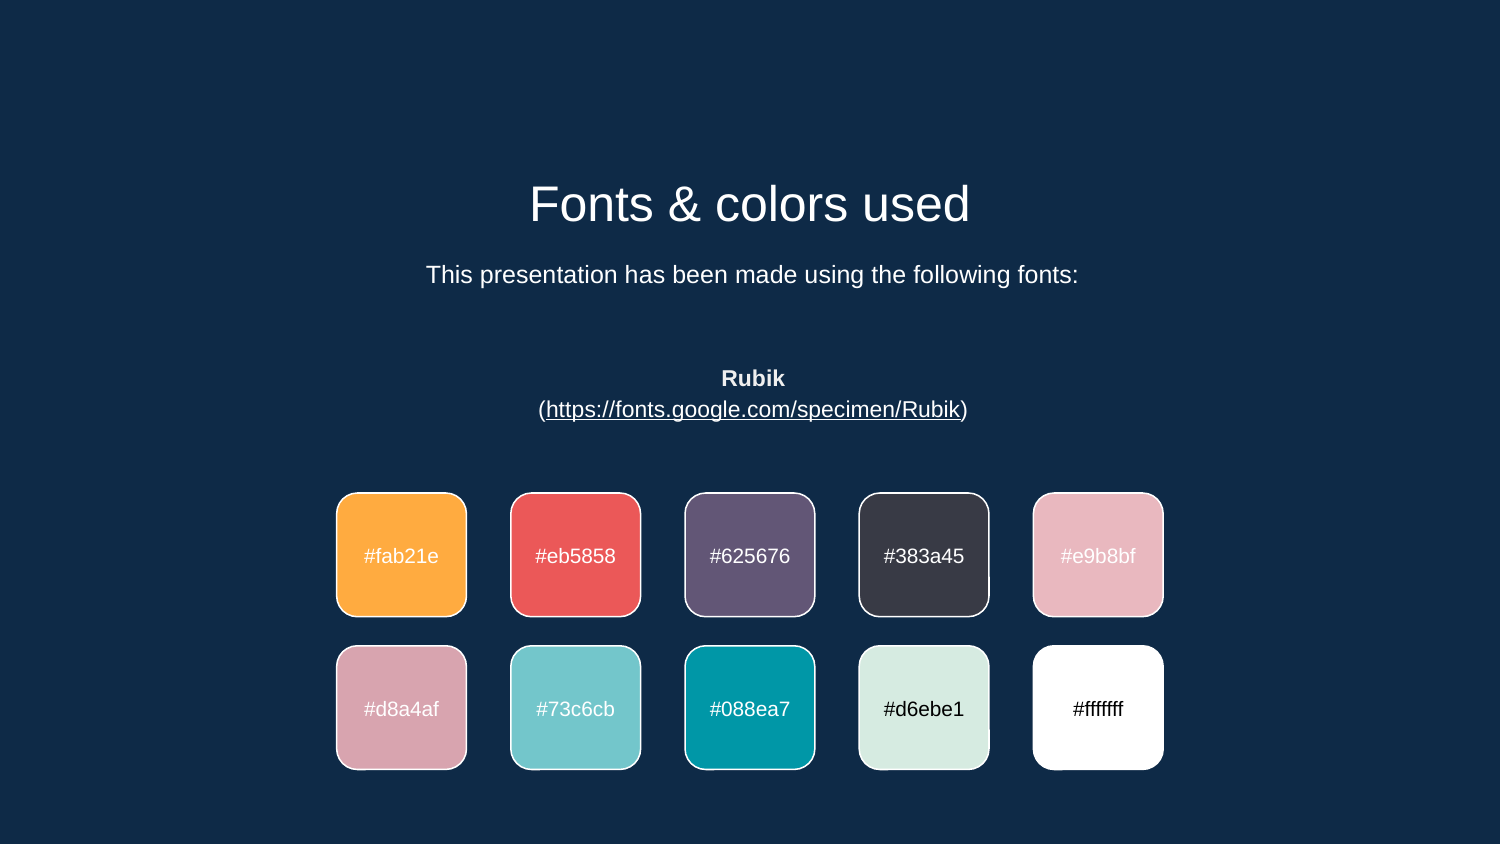

Fonts & colors used
This presentation has been made using the following fonts:

Rubik
(https://fonts.google.com/specimen/Rubik)

#fab21e
#eb5858
#625676
#383a45
#e9b8bf

#d8a4af
#73c6cb
#088ea7
#d6ebe1
#fffffff